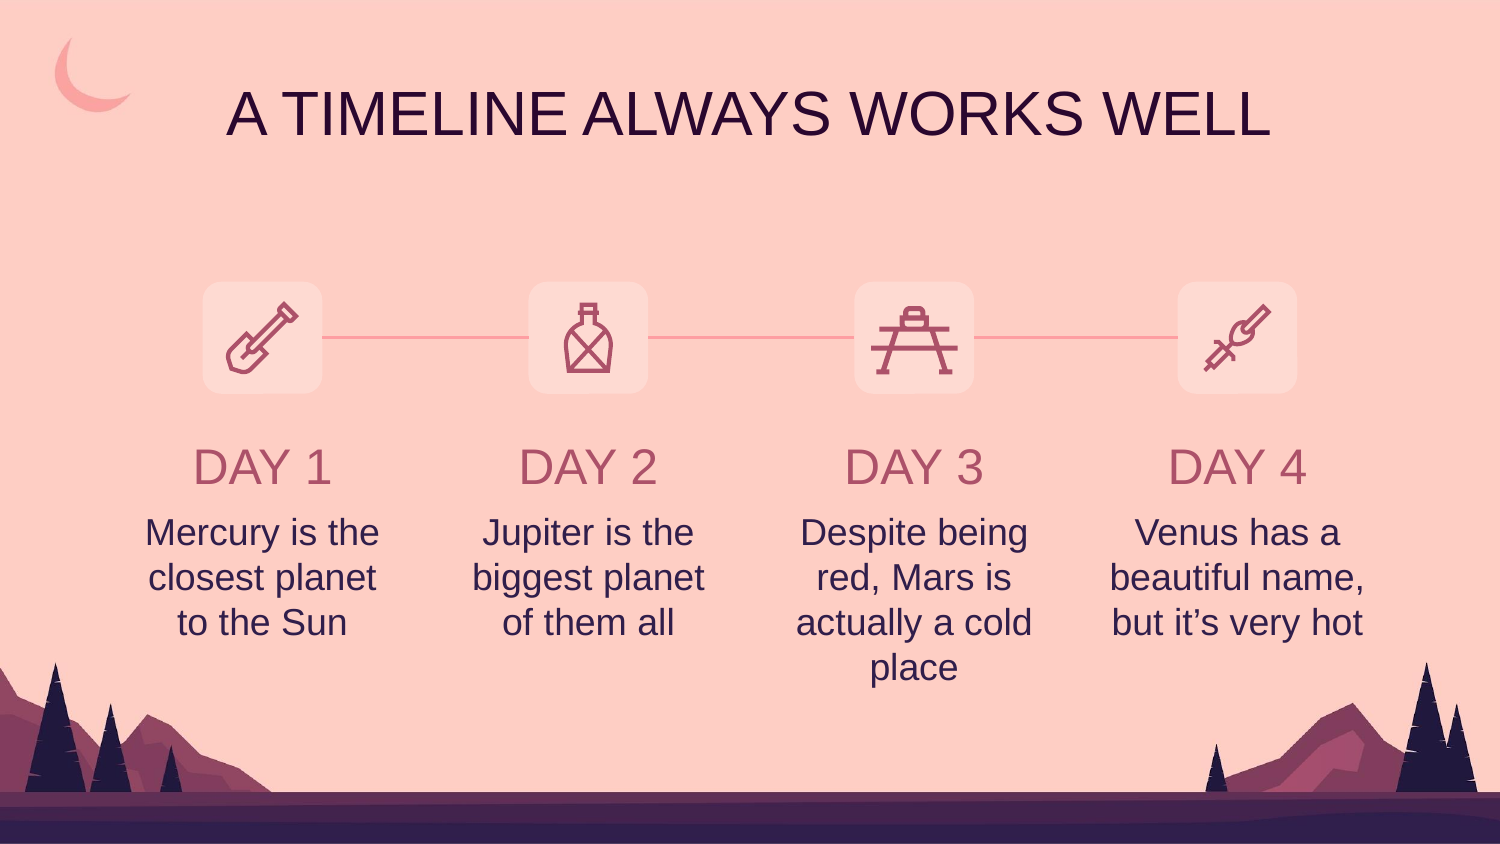

# A TIMELINE ALWAYS WORKS WELL

DAY 1
DAY 2
DAY 3
DAY 4
Mercury is the closest planet to the Sun
Jupiter is the biggest planet of them all
Despite being red, Mars is actually a cold place
Venus has a beautiful name, but it’s very hot